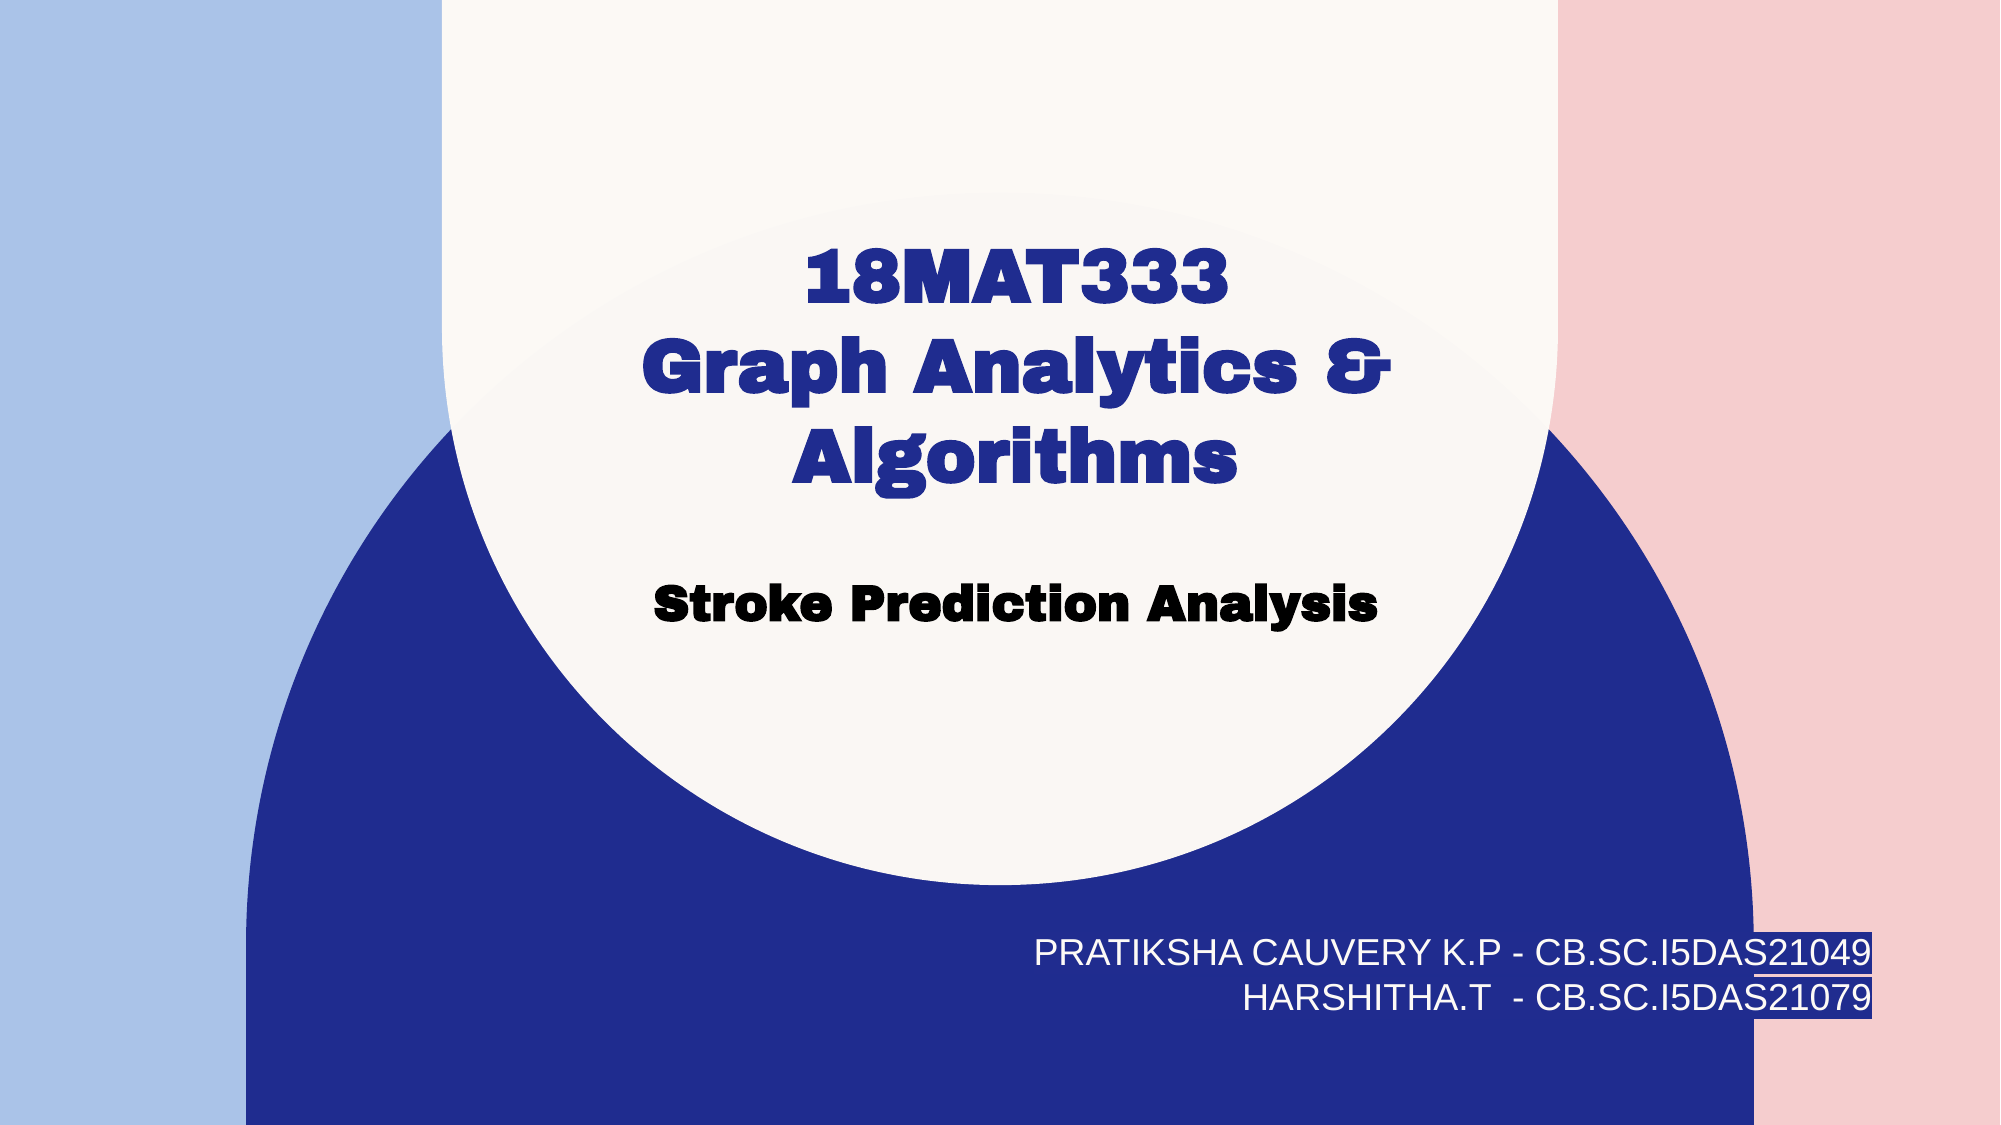

# 18MAT333 Graph Analytics & Algorithms
Stroke Prediction Analysis
PRATIKSHA CAUVERY K.P - CB.SC.I5DAS21049
     HARSHITHA.T  - CB.SC.I5DAS21079